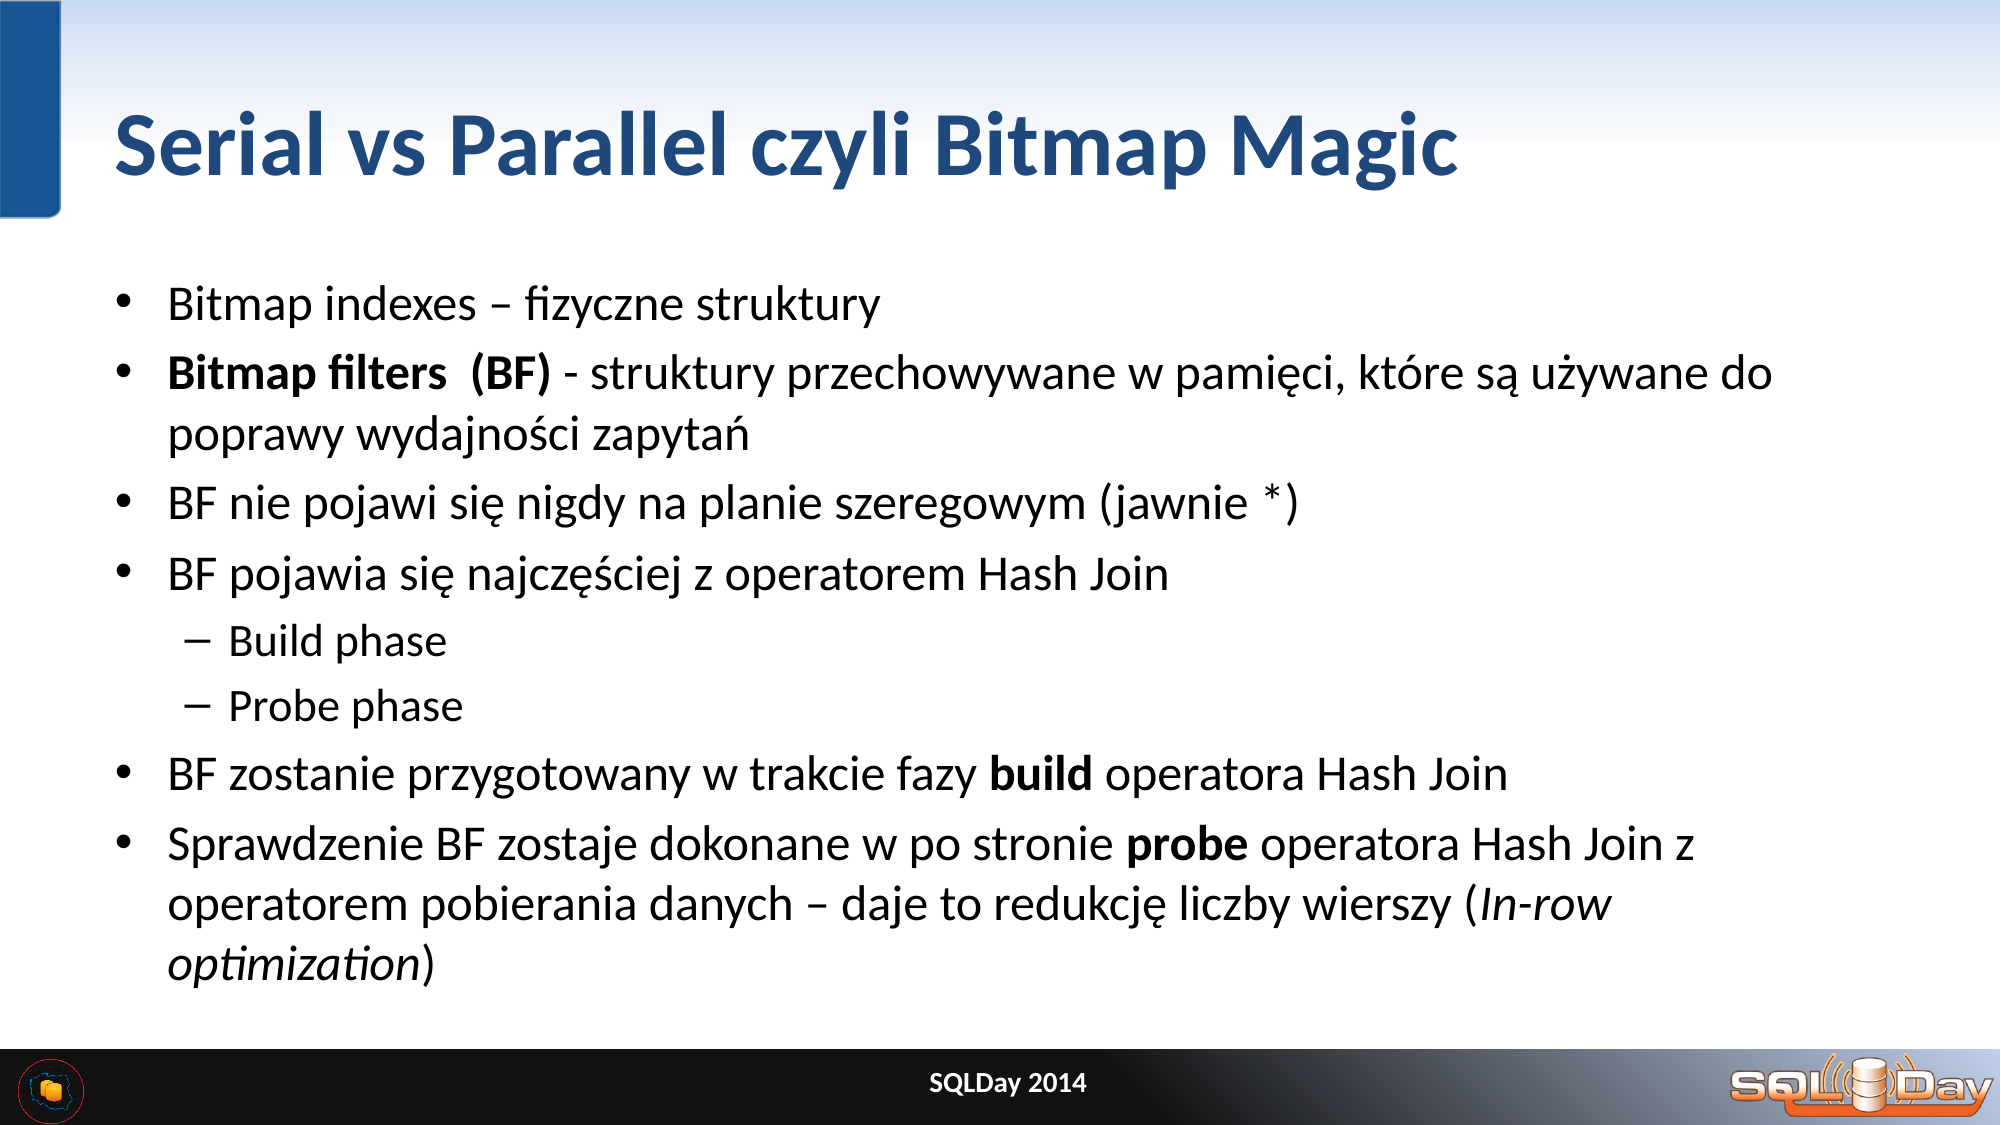

# Serial vs Parallel czyli Bitmap Magic
Bitmap indexes – fizyczne struktury
Bitmap filters  (BF) - struktury przechowywane w pamięci, które są używane do poprawy wydajności zapytań
BF nie pojawi się nigdy na planie szeregowym (jawnie *)
BF pojawia się najczęściej z operatorem Hash Join
Build phase
Probe phase
BF zostanie przygotowany w trakcie fazy build operatora Hash Join
Sprawdzenie BF zostaje dokonane w po stronie probe operatora Hash Join z operatorem pobierania danych – daje to redukcję liczby wierszy (In-row optimization)

SQLDay 2014